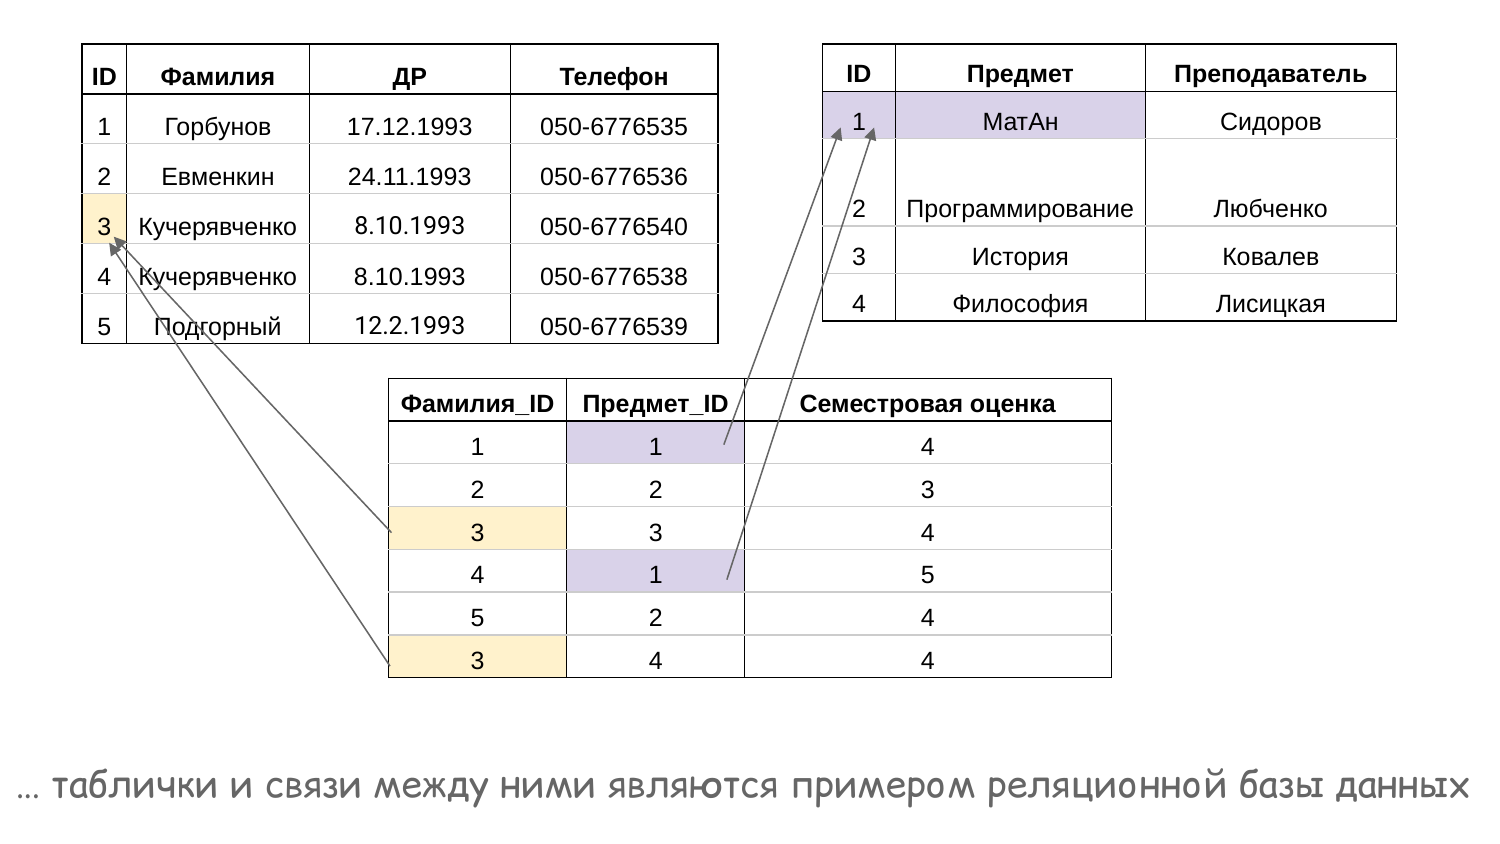

| ID | Фамилия | ДР | Телефон |
| --- | --- | --- | --- |
| 1 | Горбунов | 17.12.1993 | 050-6776535 |
| 2 | Евменкин | 24.11.1993 | 050-6776536 |
| 3 | Кучерявченко | 8.10.1993 | 050-6776540 |
| 4 | Кучерявченко | 8.10.1993 | 050-6776538 |
| 5 | Подгорный | 12.2.1993 | 050-6776539 |
| ID | Предмет | Преподаватель |
| --- | --- | --- |
| 1 | МатАн | Сидоров |
| 2 | Программирование | Любченко |
| 3 | История | Ковалев |
| 4 | Философия | Лисицкая |
| Фамилия\_ID | Предмет\_ID | Семестровая оценка |
| --- | --- | --- |
| 1 | 1 | 4 |
| 2 | 2 | 3 |
| 3 | 3 | 4 |
| 4 | 1 | 5 |
| 5 | 2 | 4 |
| 3 | 4 | 4 |
… таблички и связи между ними являются примером реляционной базы данных